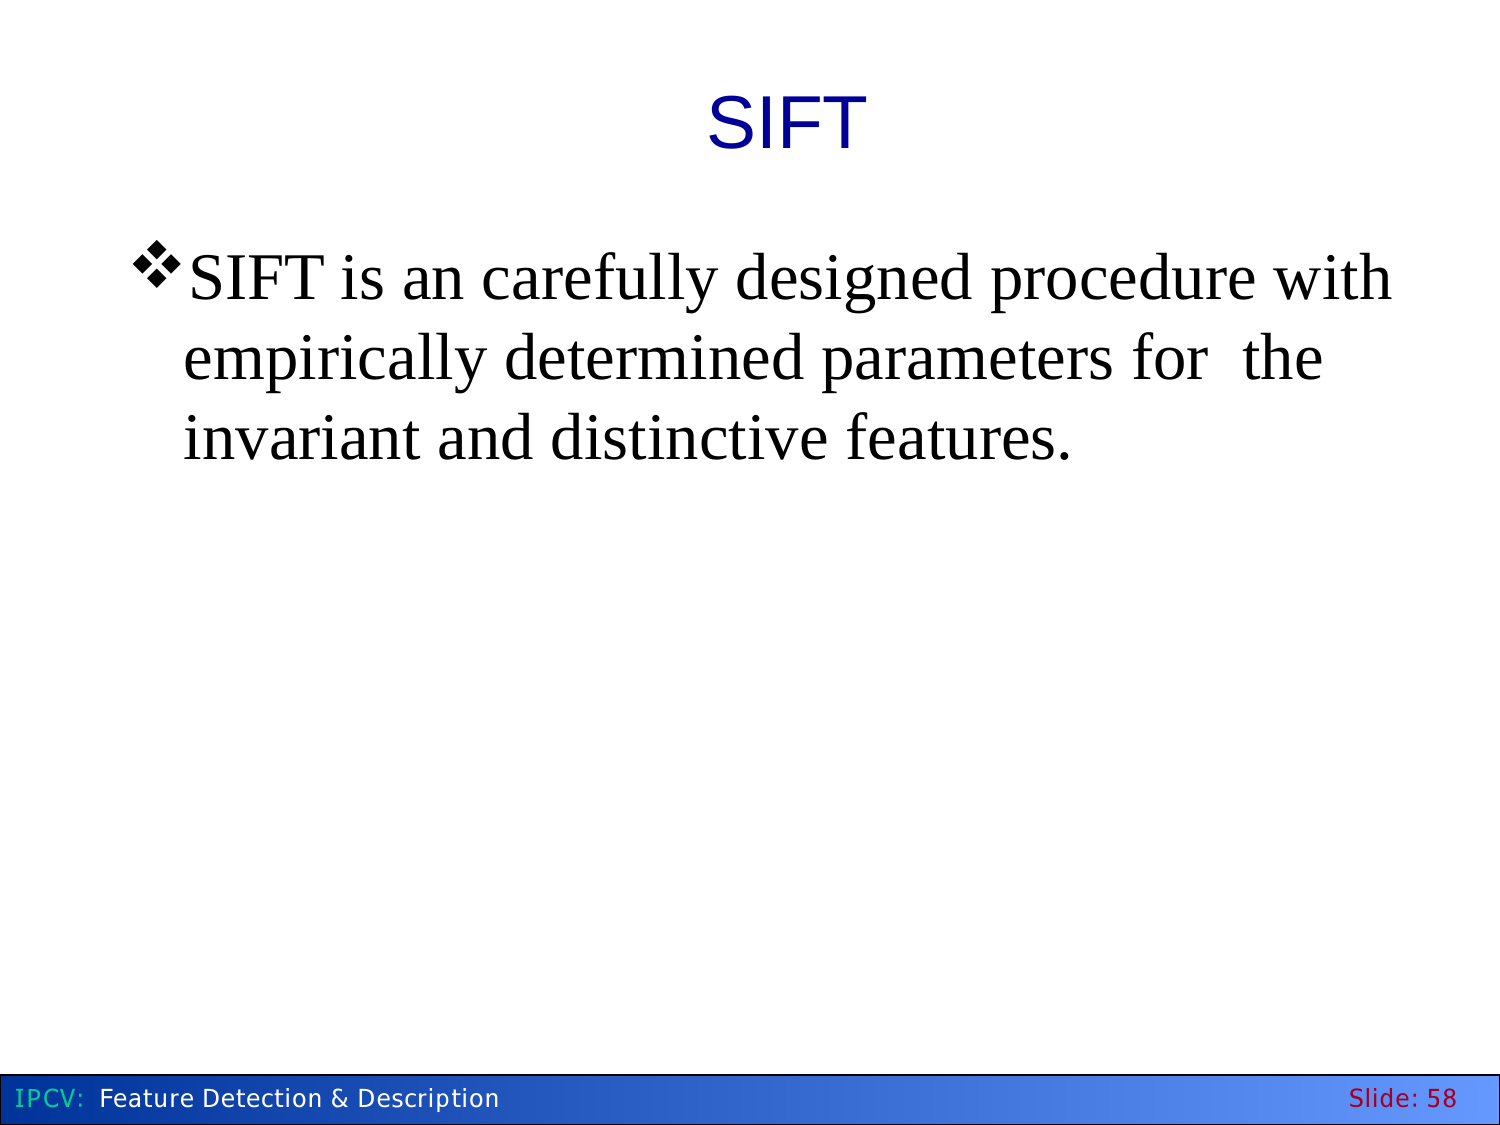

SIFT
SIFT is an carefully designed procedure with empirically determined parameters for  the invariant and distinctive features.
IPCV:  Feature Detection & Description	Slide: 58